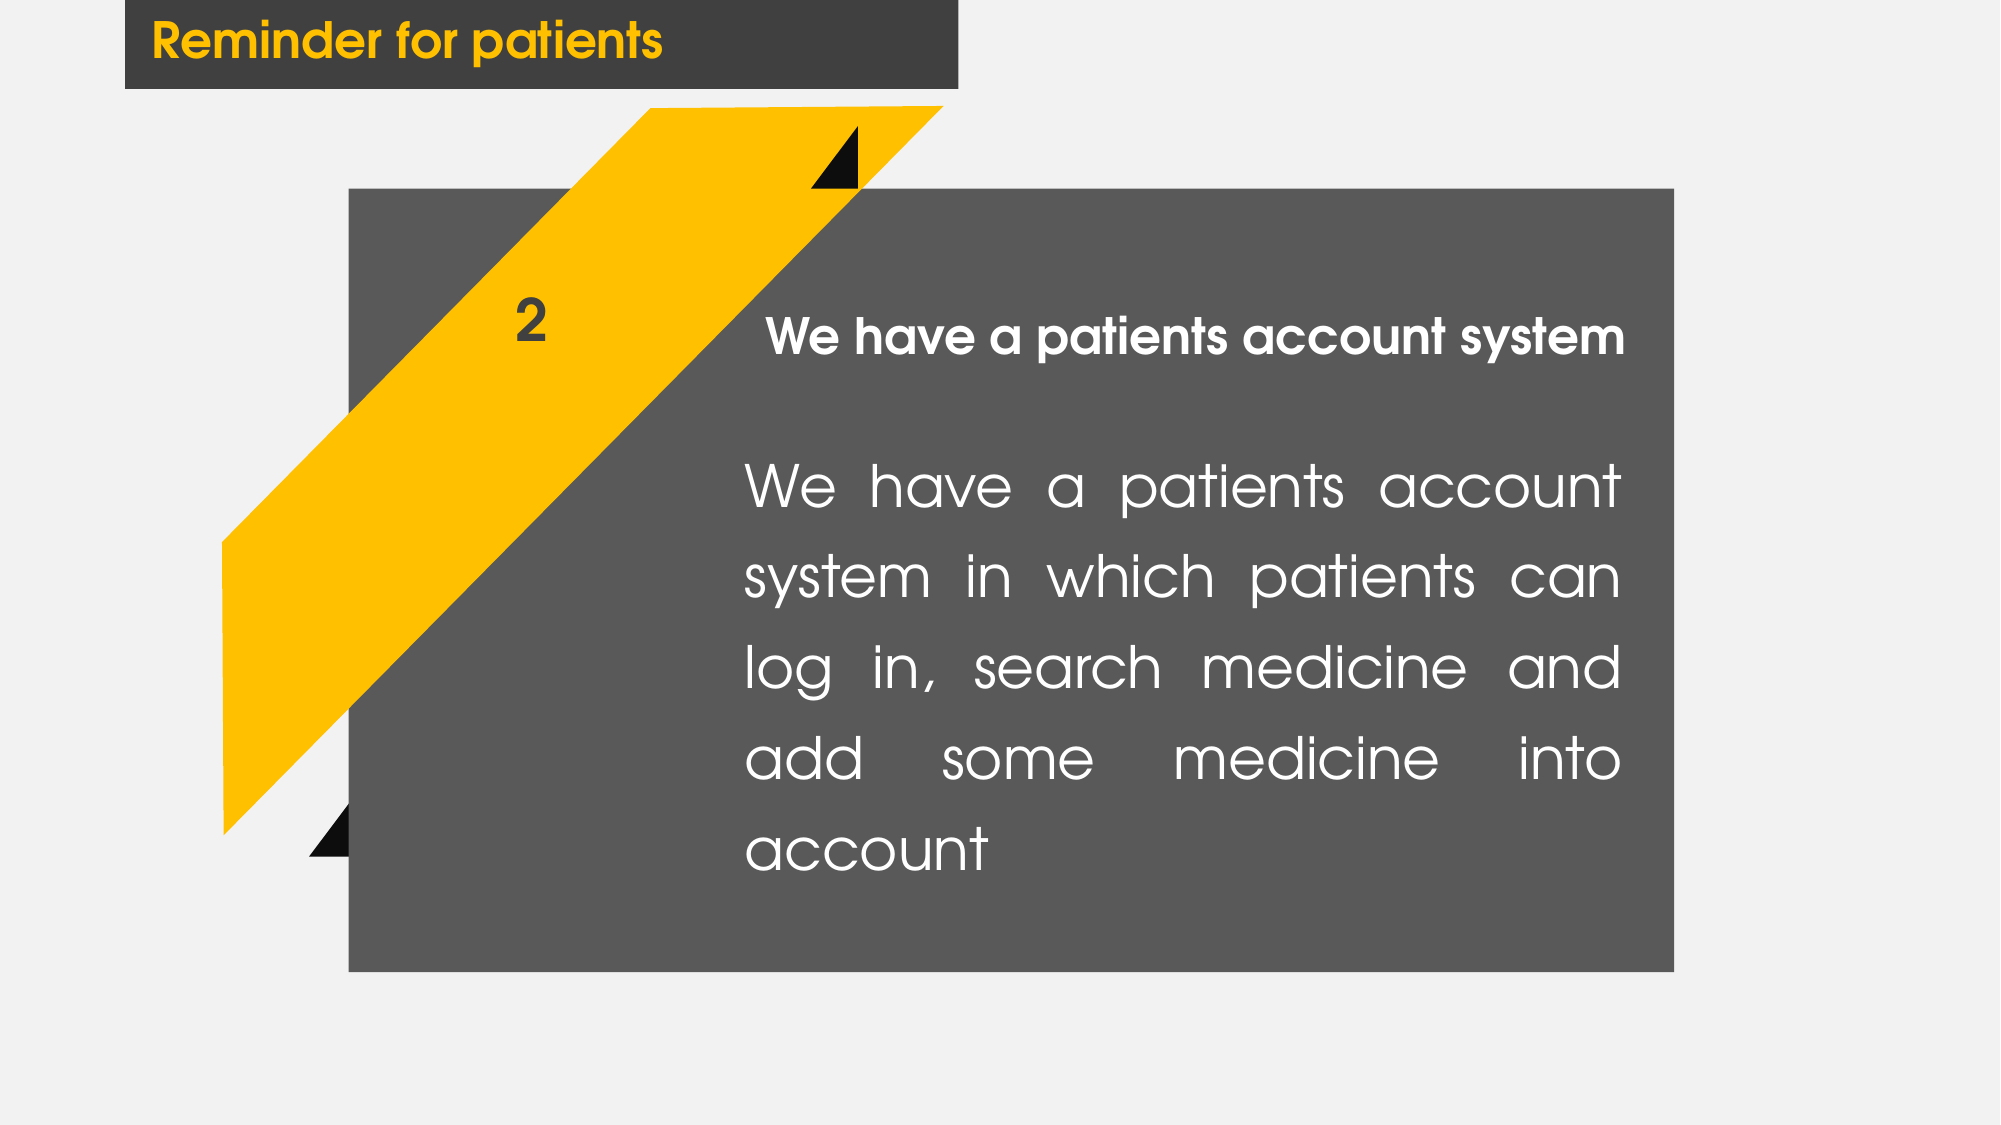

2
We have a patients account system
We have a patients account system in which patients can log in, search medicine and add some medicine into account
Reminder for patients